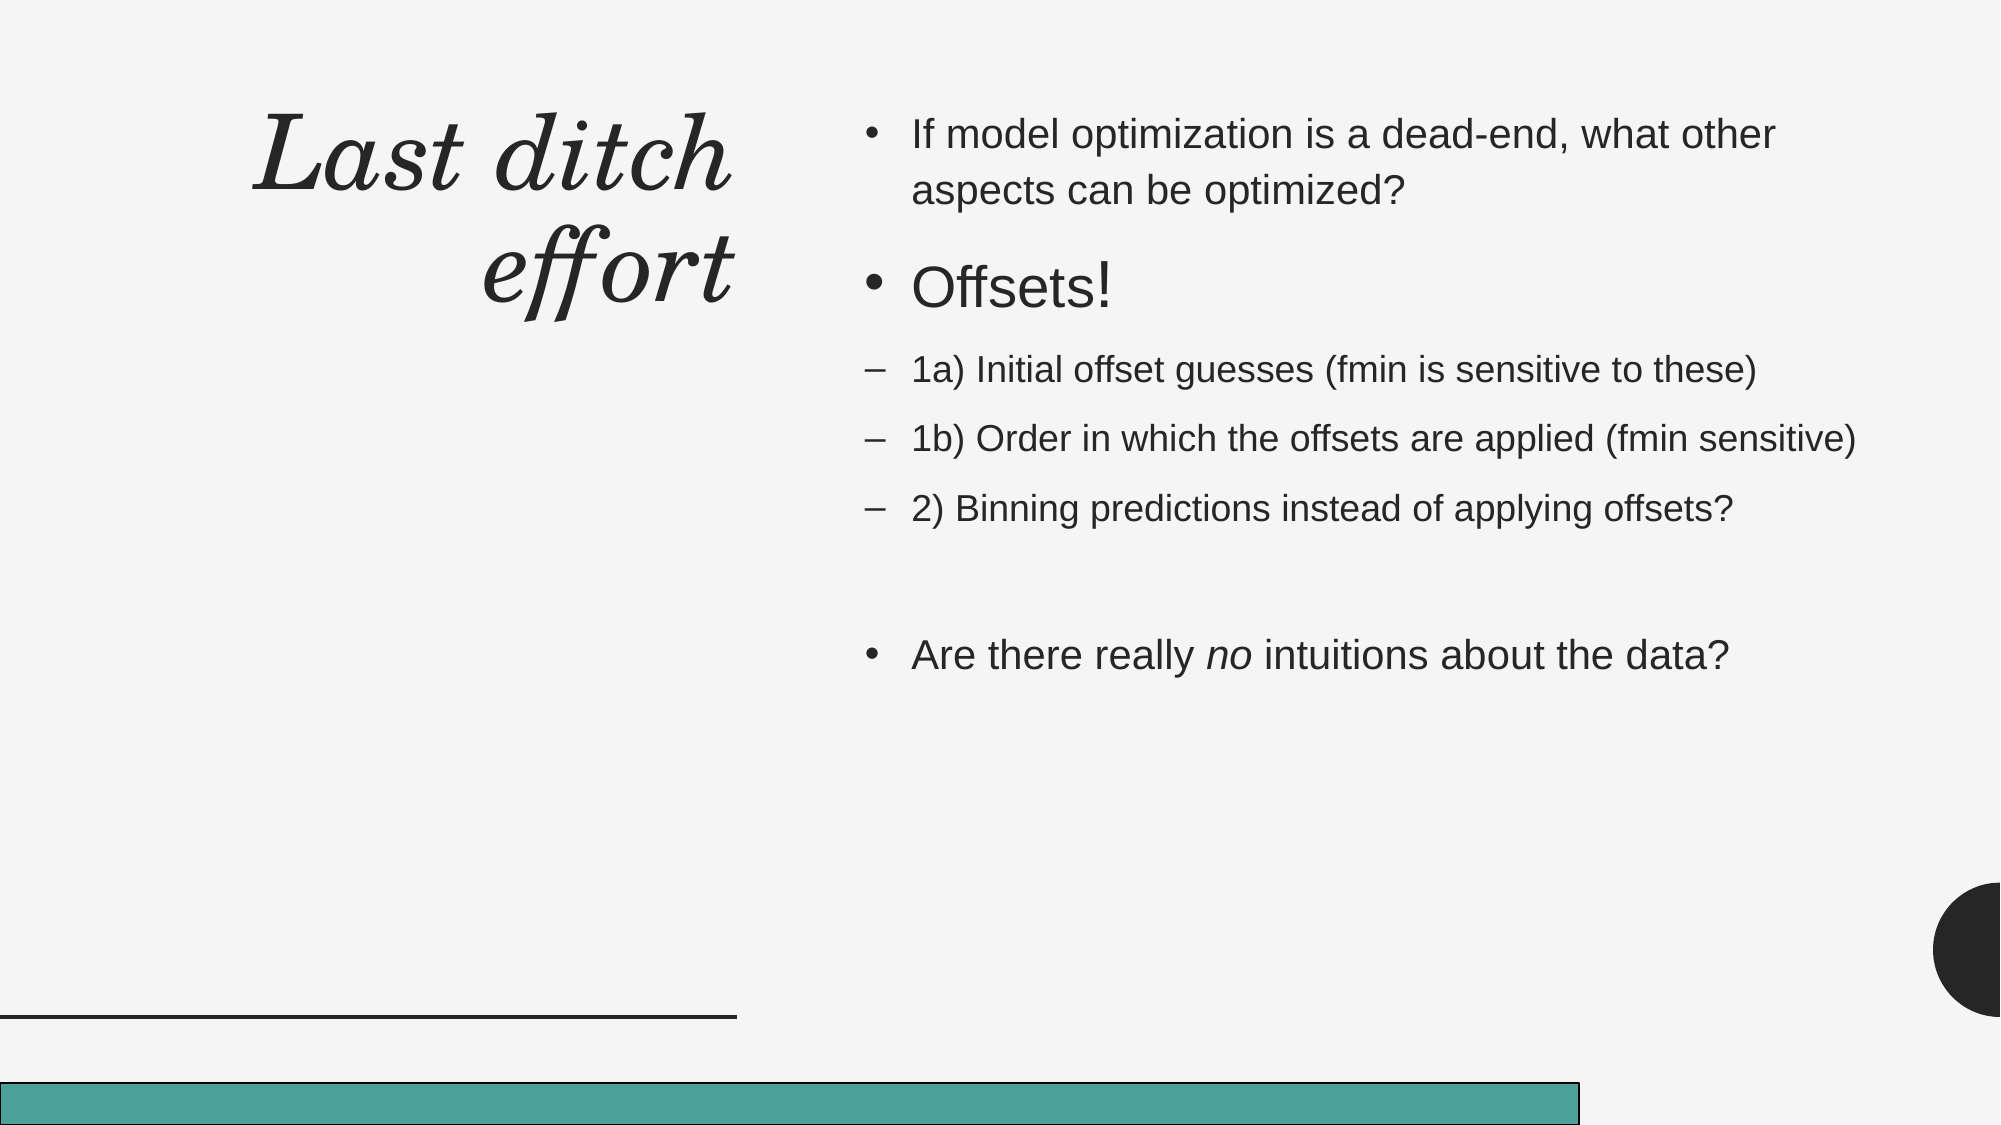

# Last ditch effort
If model optimization is a dead-end, what other aspects can be optimized?
Offsets!
1a) Initial offset guesses (fmin is sensitive to these)
1b) Order in which the offsets are applied (fmin sensitive)
2) Binning predictions instead of applying offsets?

Are there really no intuitions about the data?